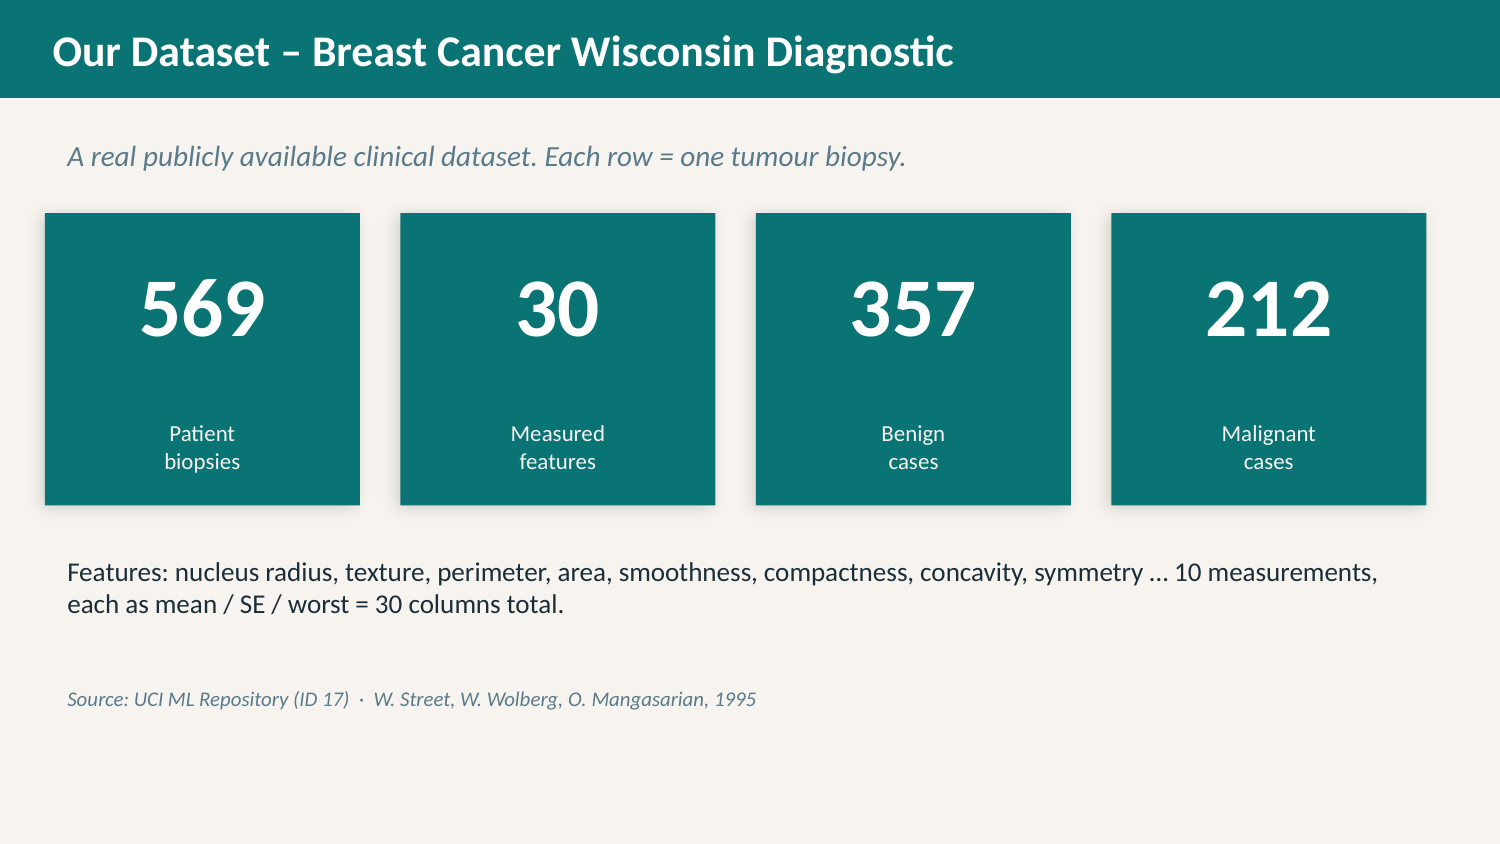

Our Dataset – Breast Cancer Wisconsin Diagnostic
A real publicly available clinical dataset. Each row = one tumour biopsy.

569
30
357
212
Patient
biopsies
Measured
features
Benign
cases
Malignant
cases
Features: nucleus radius, texture, perimeter, area, smoothness, compactness, concavity, symmetry … 10 measurements, each as mean / SE / worst = 30 columns total.
Source: UCI ML Repository (ID 17)  ·  W. Street, W. Wolberg, O. Mangasarian, 1995